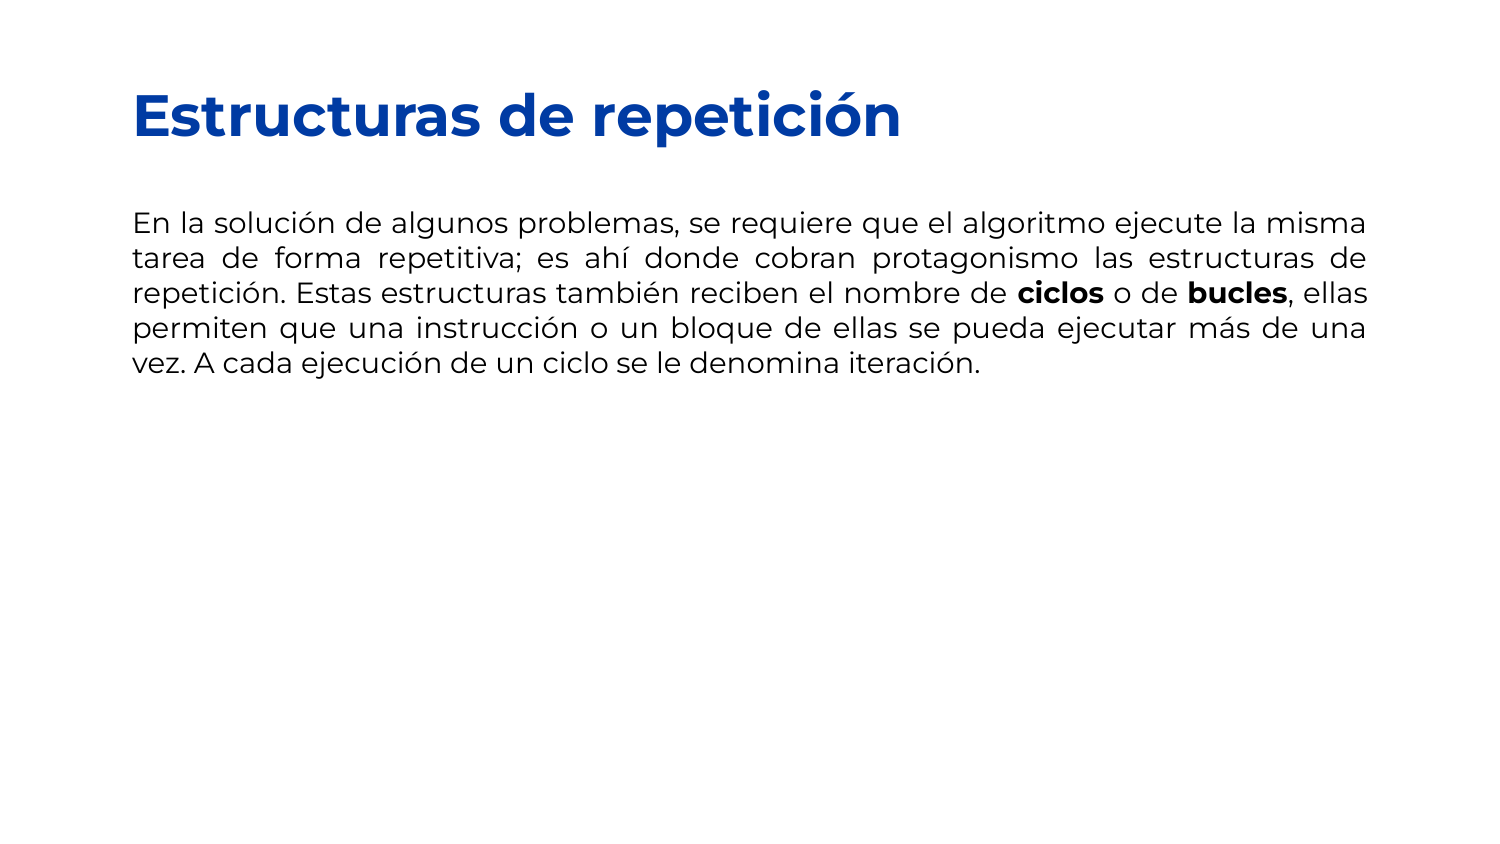

# Estructuras de repetición
En la solución de algunos problemas, se requiere que el algoritmo ejecute la misma tarea de forma repetitiva; es ahí donde cobran protagonismo las estructuras de repetición. Estas estructuras también reciben el nombre de ciclos o de bucles, ellas permiten que una instrucción o un bloque de ellas se pueda ejecutar más de una vez. A cada ejecución de un ciclo se le denomina iteración.